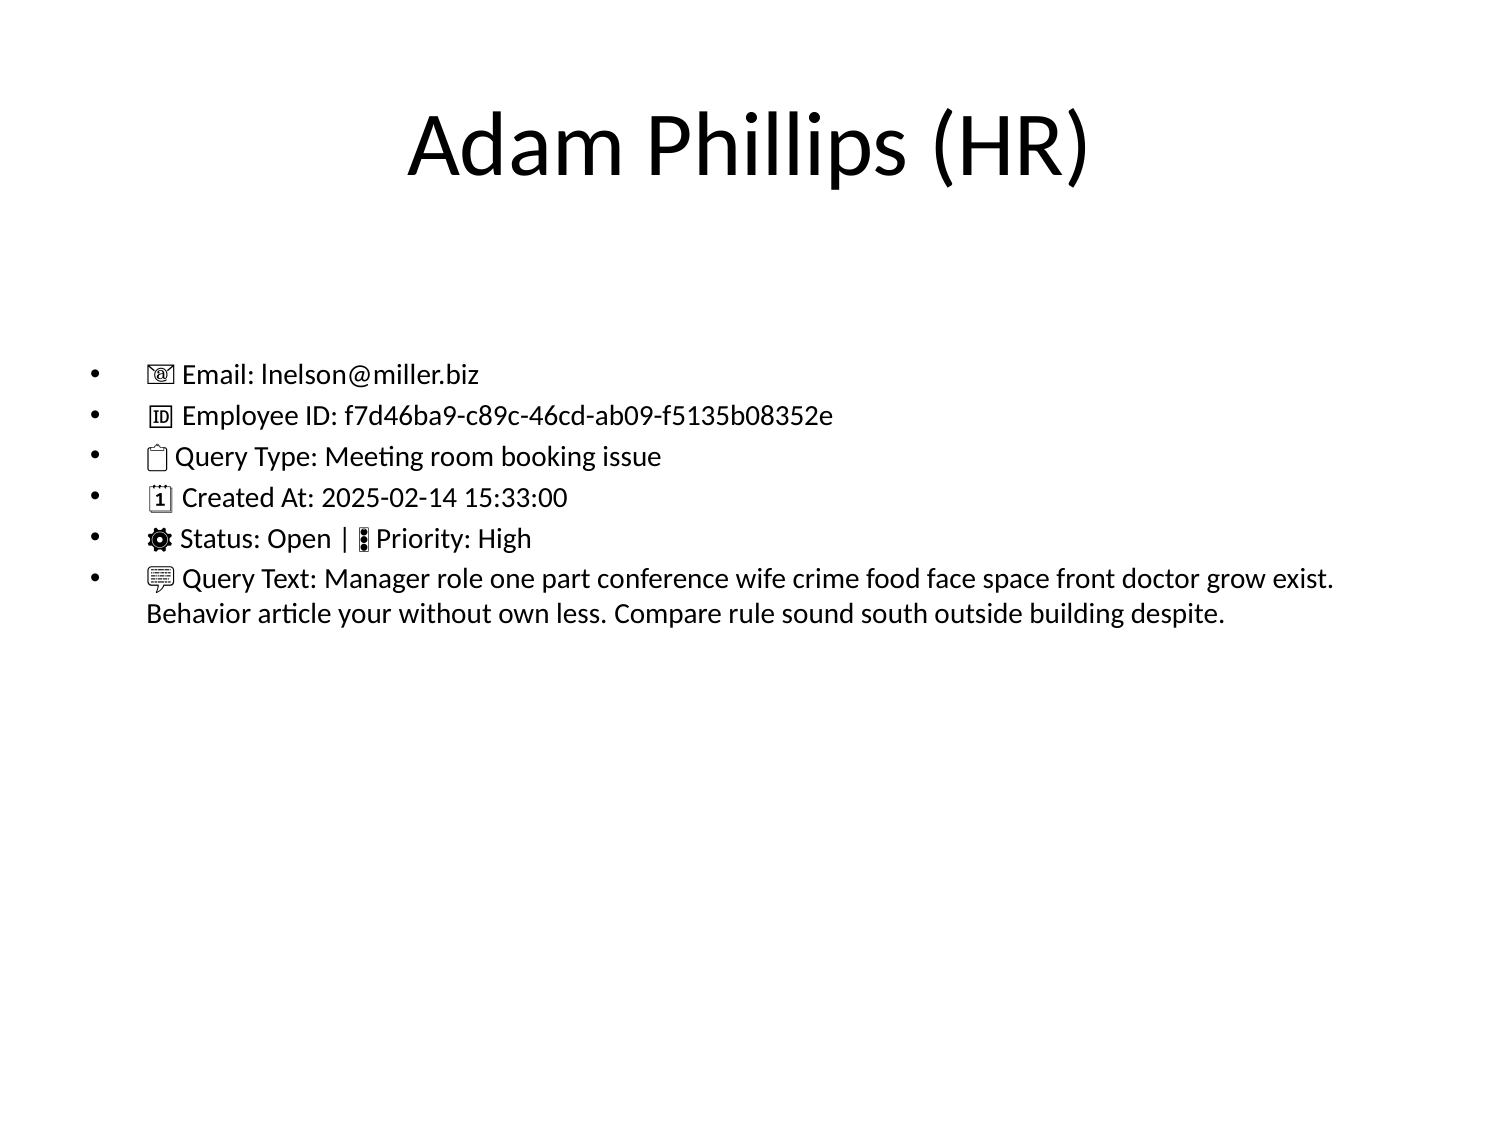

# Adam Phillips (HR)

📧 Email: lnelson@miller.biz
🆔 Employee ID: f7d46ba9-c89c-46cd-ab09-f5135b08352e
📋 Query Type: Meeting room booking issue
🗓 Created At: 2025-02-14 15:33:00
⚙ Status: Open | 🚦 Priority: High
💬 Query Text: Manager role one part conference wife crime food face space front doctor grow exist. Behavior article your without own less. Compare rule sound south outside building despite.